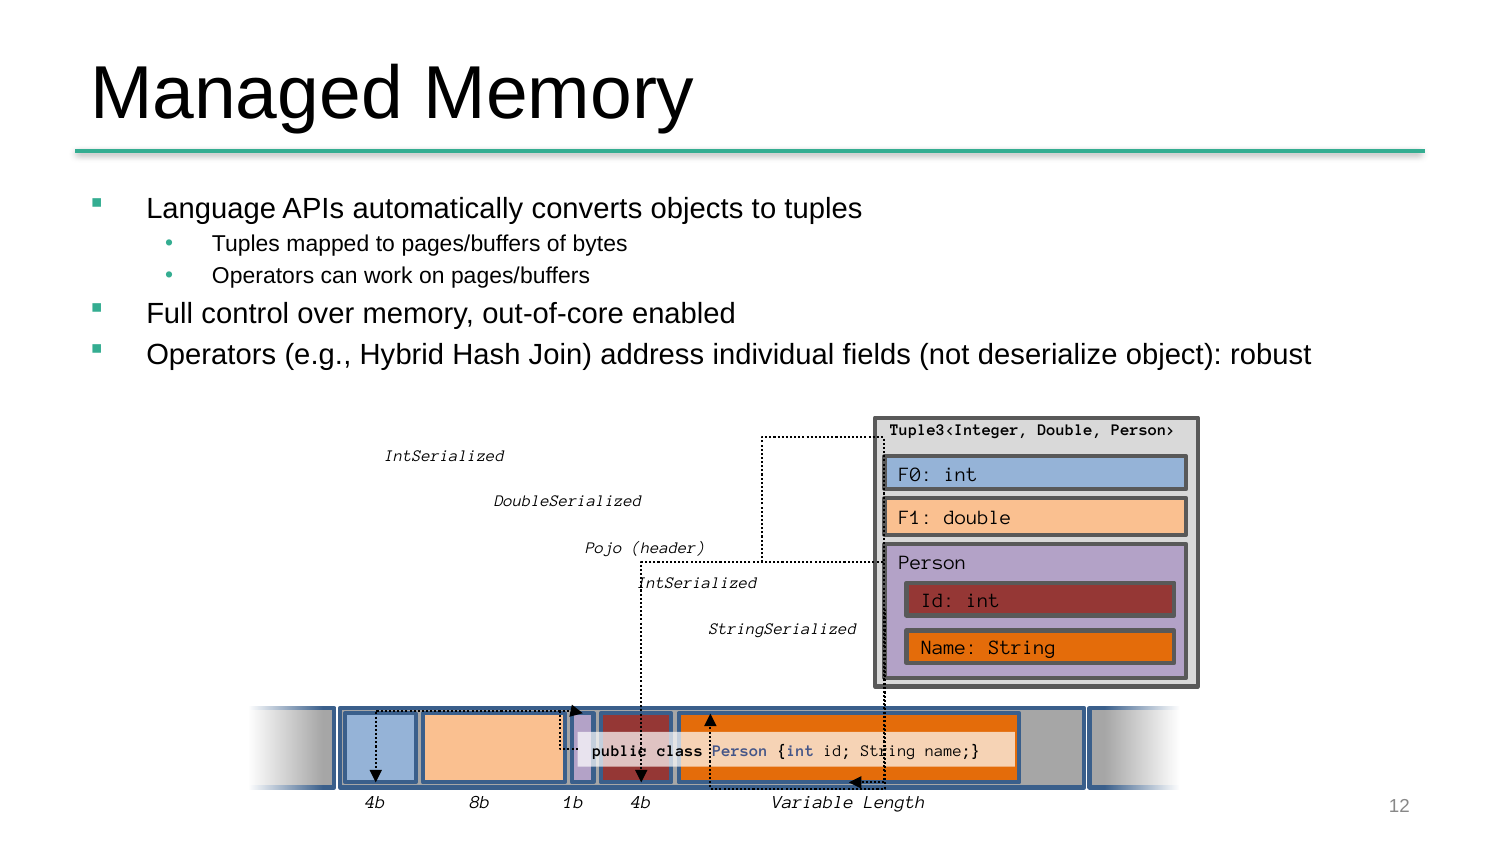

# Managed Memory
Language APIs automatically converts objects to tuples
Tuples mapped to pages/buffers of bytes
Operators can work on pages/buffers
Full control over memory, out-of-core enabled
Operators (e.g., Hybrid Hash Join) address individual fields (not deserialize object): robust

Tuple3<Integer, Double, Person>

F0: int
F1: double
Person

Id: int
Name: String
IntSerialized
DoubleSerialized
Pojo (header)
IntSerialized
StringSerialized

public class Person {int id; String name;}
4b
8b
1b
4b
Variable Length
12